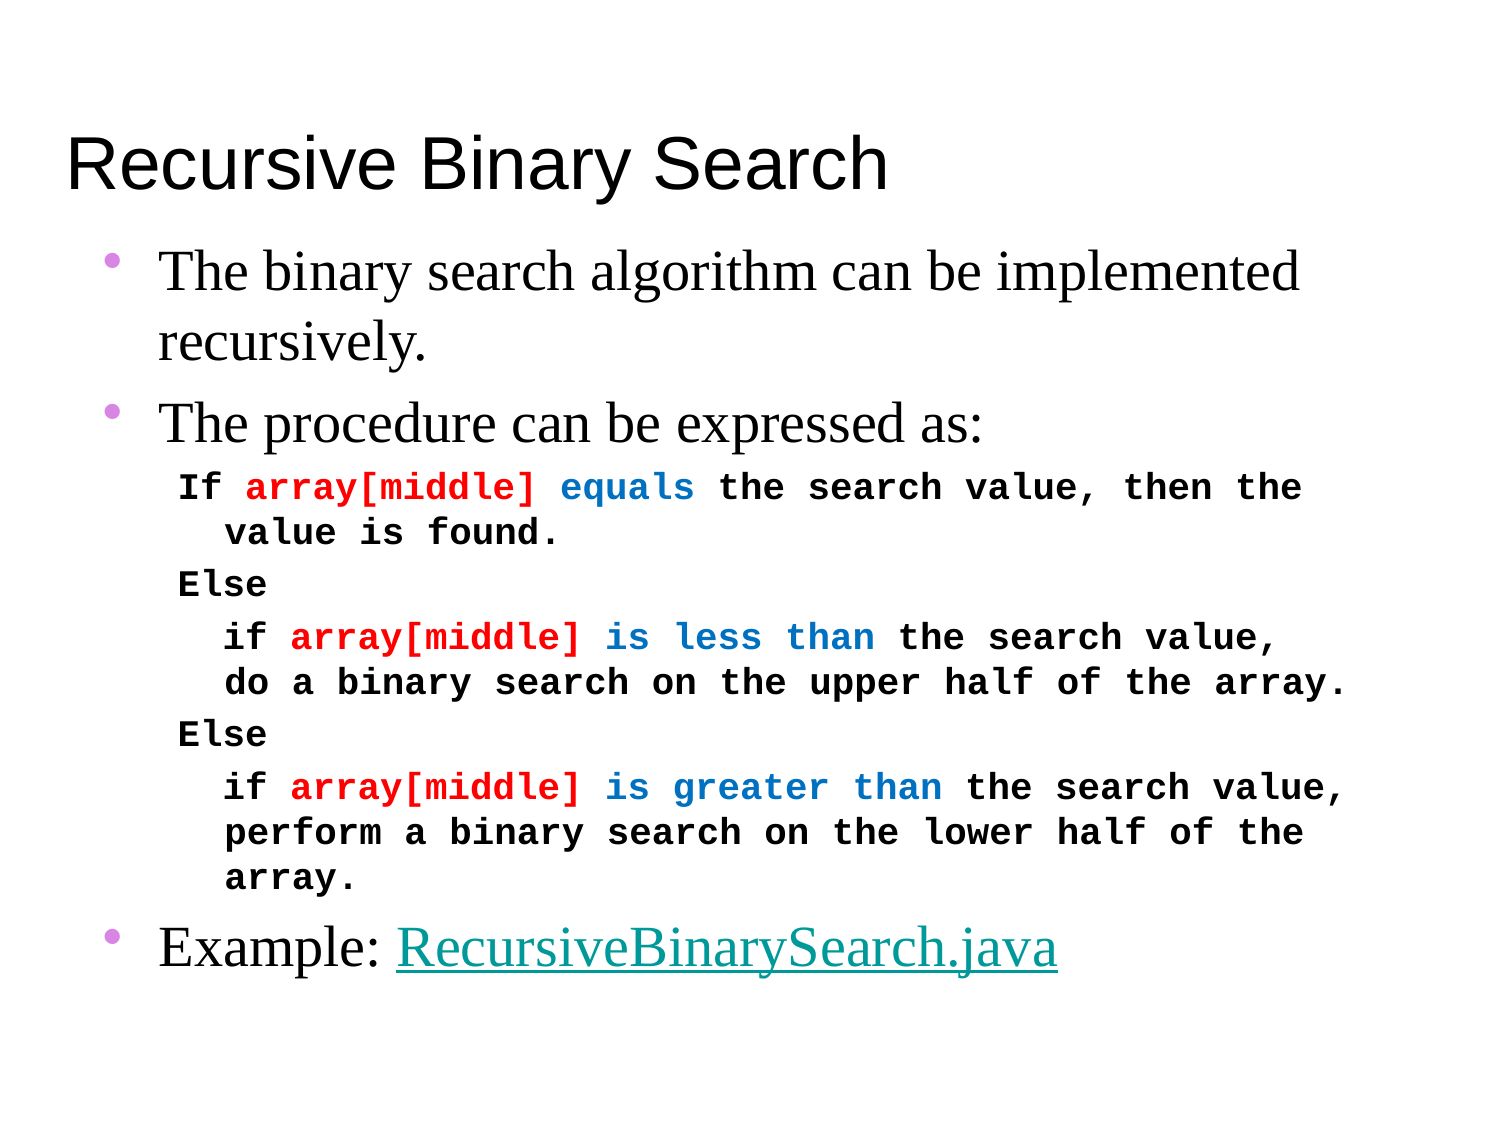

Recursive Binary Search
The binary search algorithm can be implemented recursively.
The procedure can be expressed as:
If array[middle] equals the search value, then the value is found.
Else
  if array[middle] is less than the search value, 	do a binary search on the upper half of the array.
Else
  if array[middle] is greater than the search value, perform a binary search on the lower half of the array.
Example: RecursiveBinarySearch.java